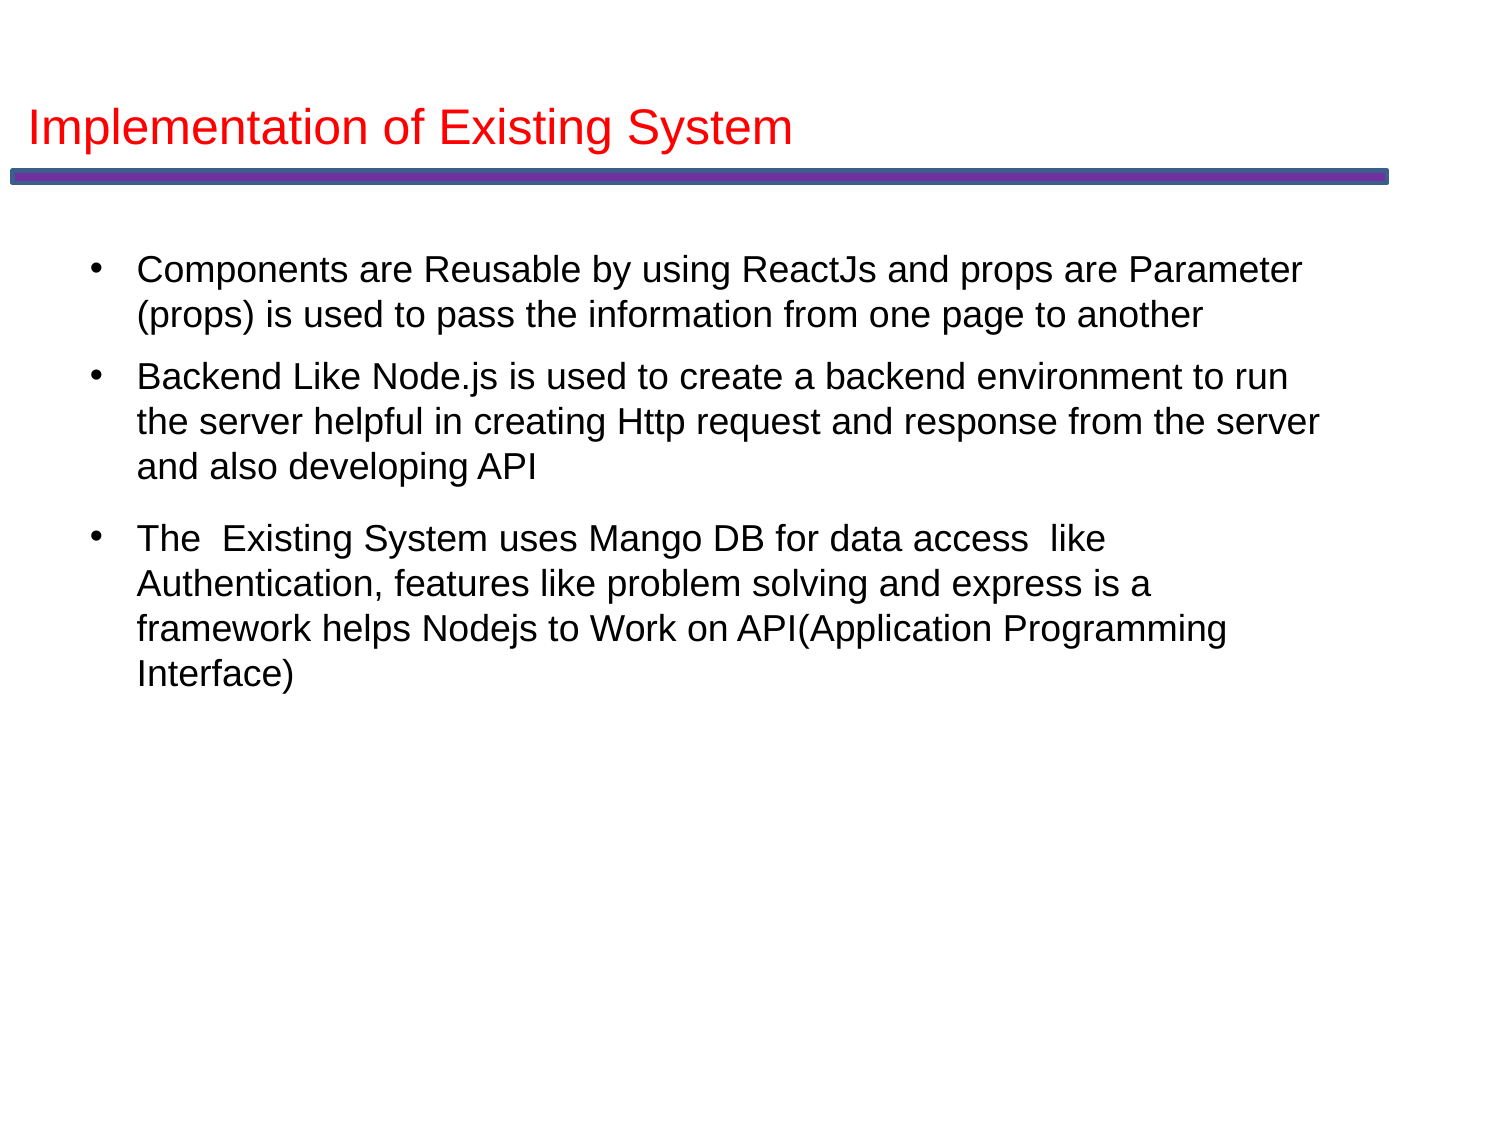

Implementation of Existing System

Components are Reusable by using ReactJs and props are Parameter (props) is used to pass the information from one page to another

Backend Like Node.js is used to create a backend environment to run the server helpful in creating Http request and response from the server and also developing API

The  Existing System uses Mango DB for data access  like Authentication, features like problem solving and express is a framework helps Nodejs to Work on API(Application Programming Interface)